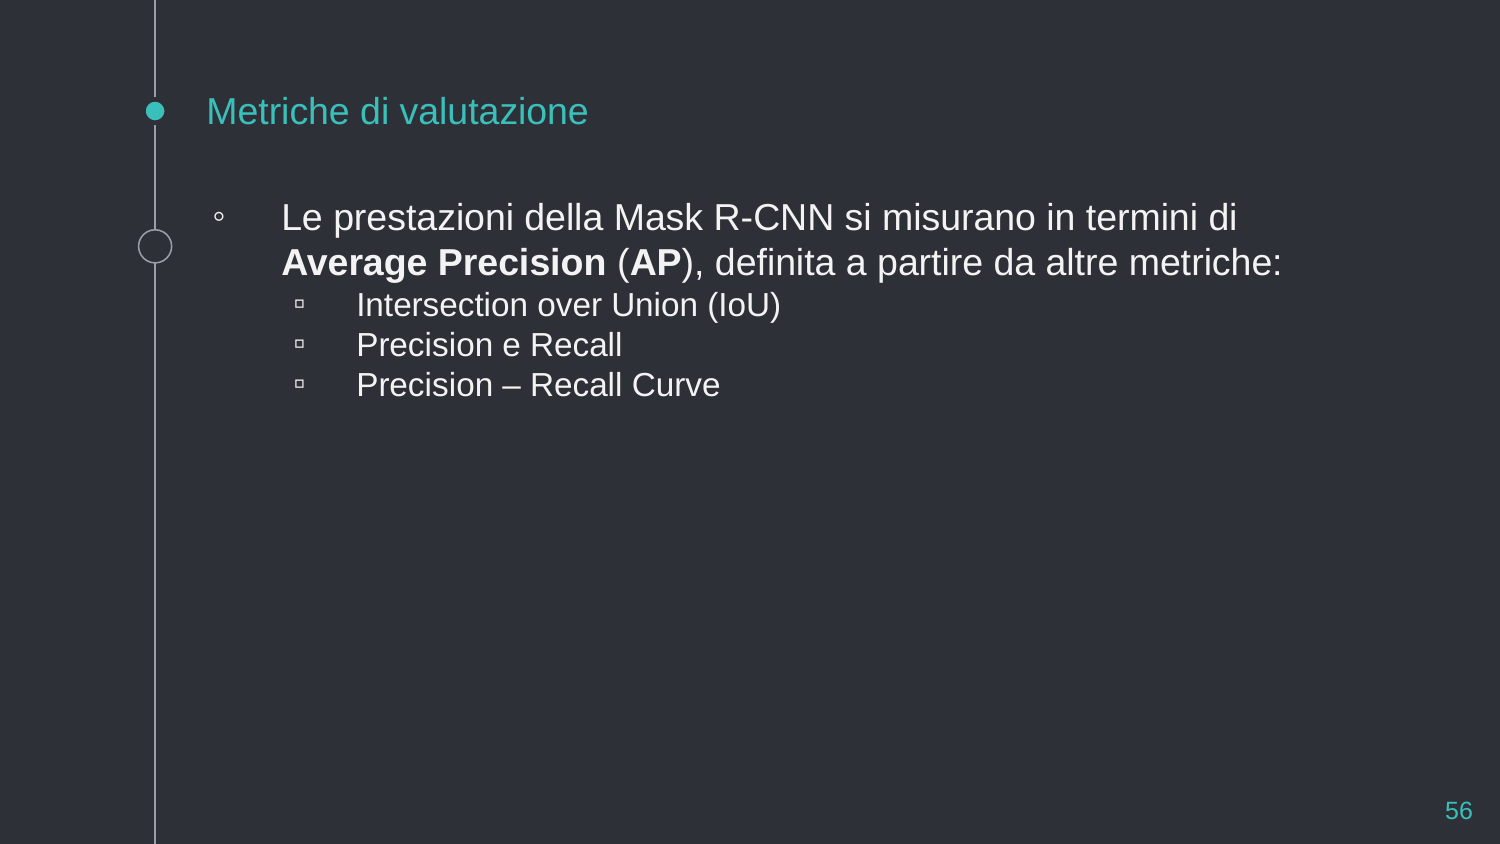

# Metriche di valutazione
Le prestazioni della Mask R-CNN si misurano in termini di Average Precision (AP), definita a partire da altre metriche:
Intersection over Union (IoU)
Precision e Recall
Precision – Recall Curve
56